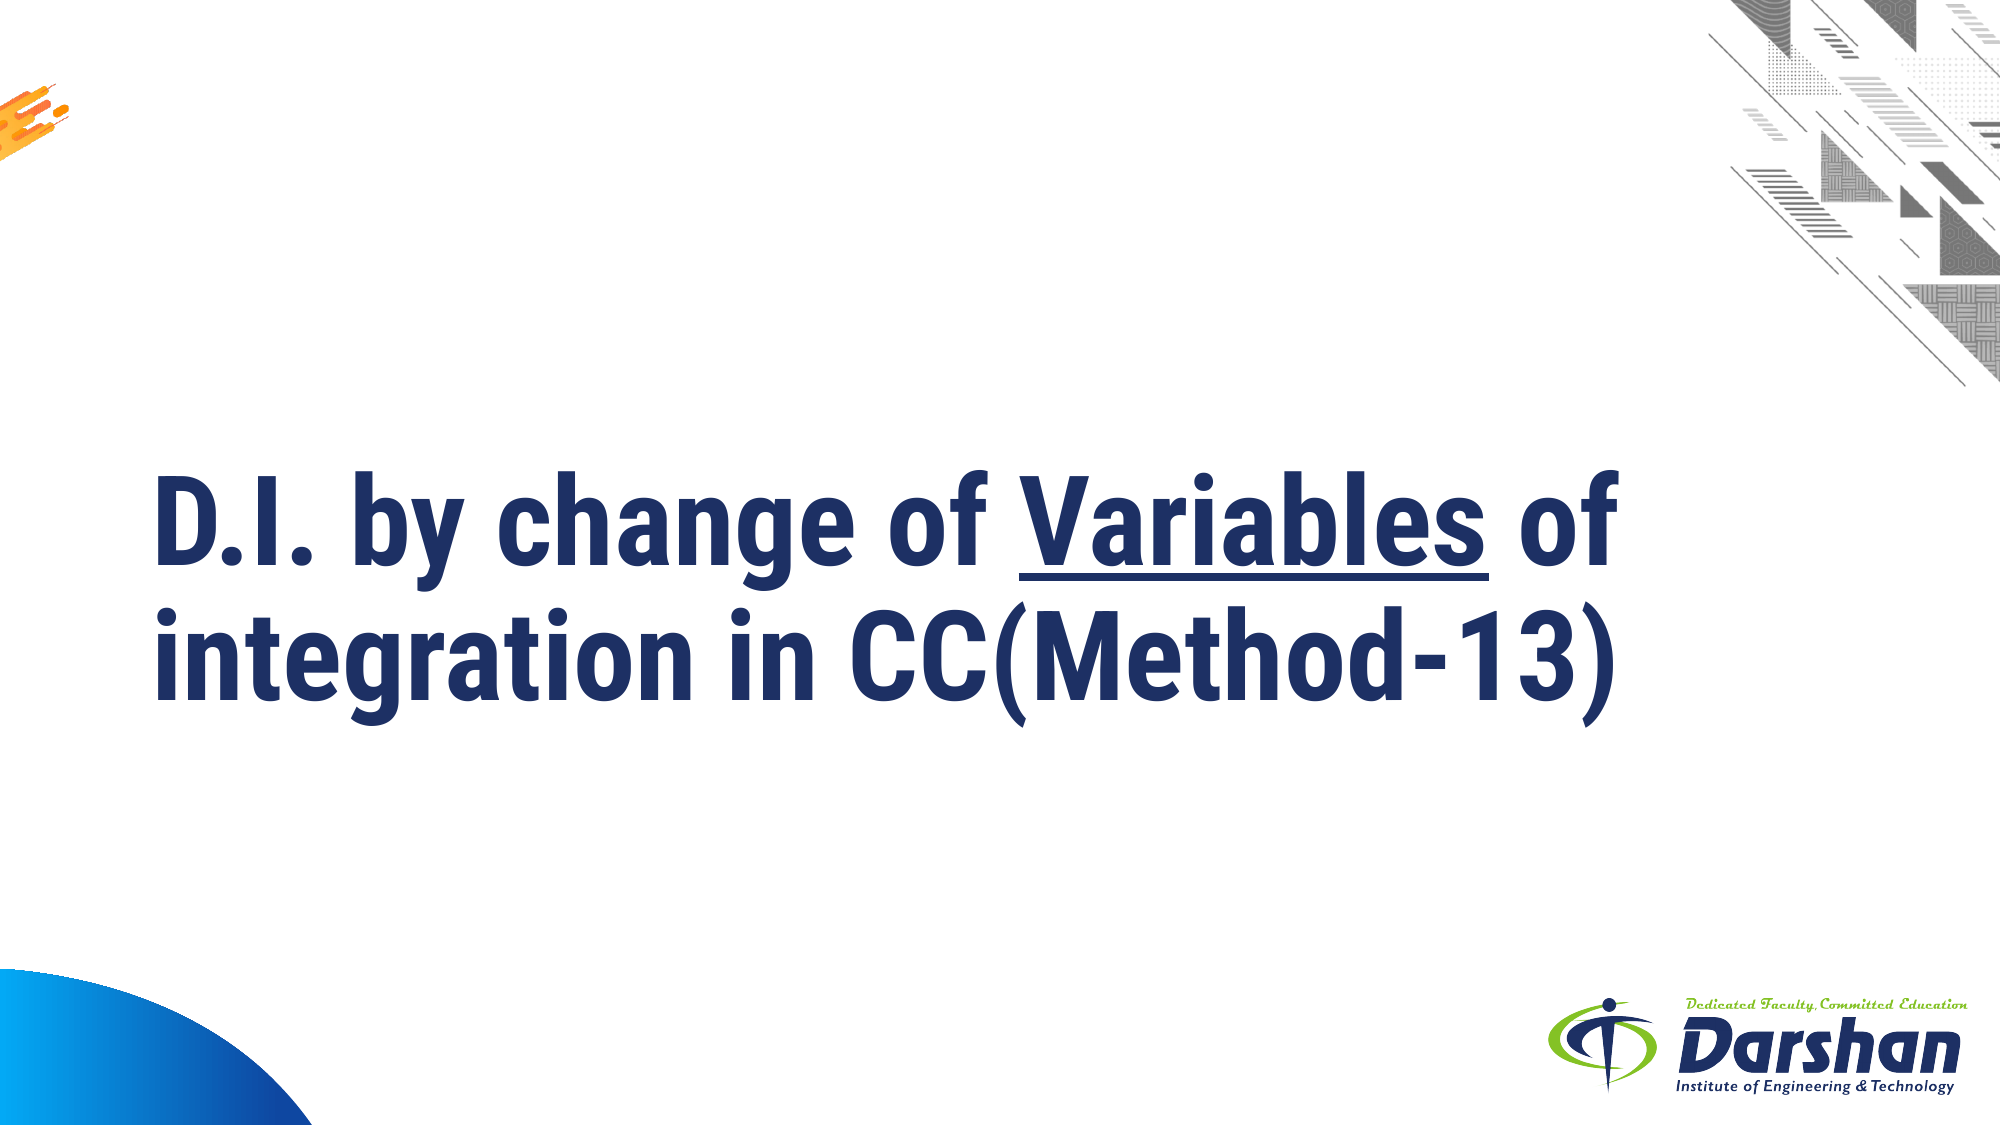

# D.I. by change of Variables of integration in CC(Method-13)